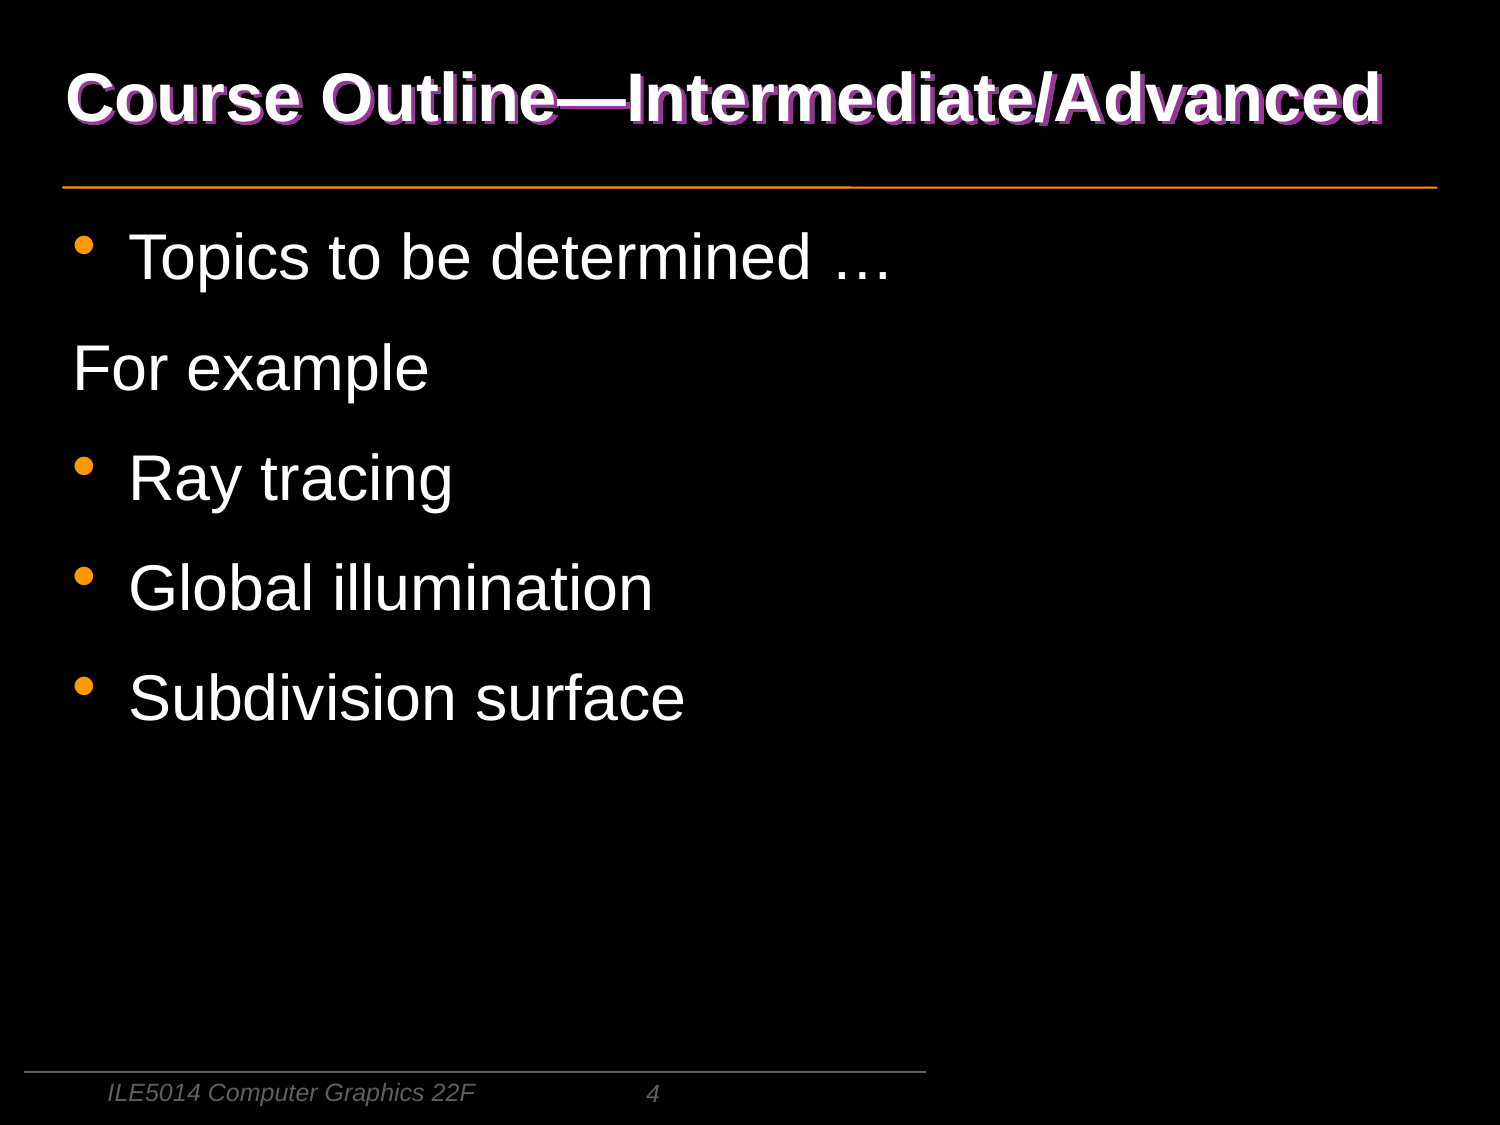

# Course Outline—Intermediate/Advanced
Topics to be determined …
For example
Ray tracing
Global illumination
Subdivision surface
ILE5014 Computer Graphics 22F
4